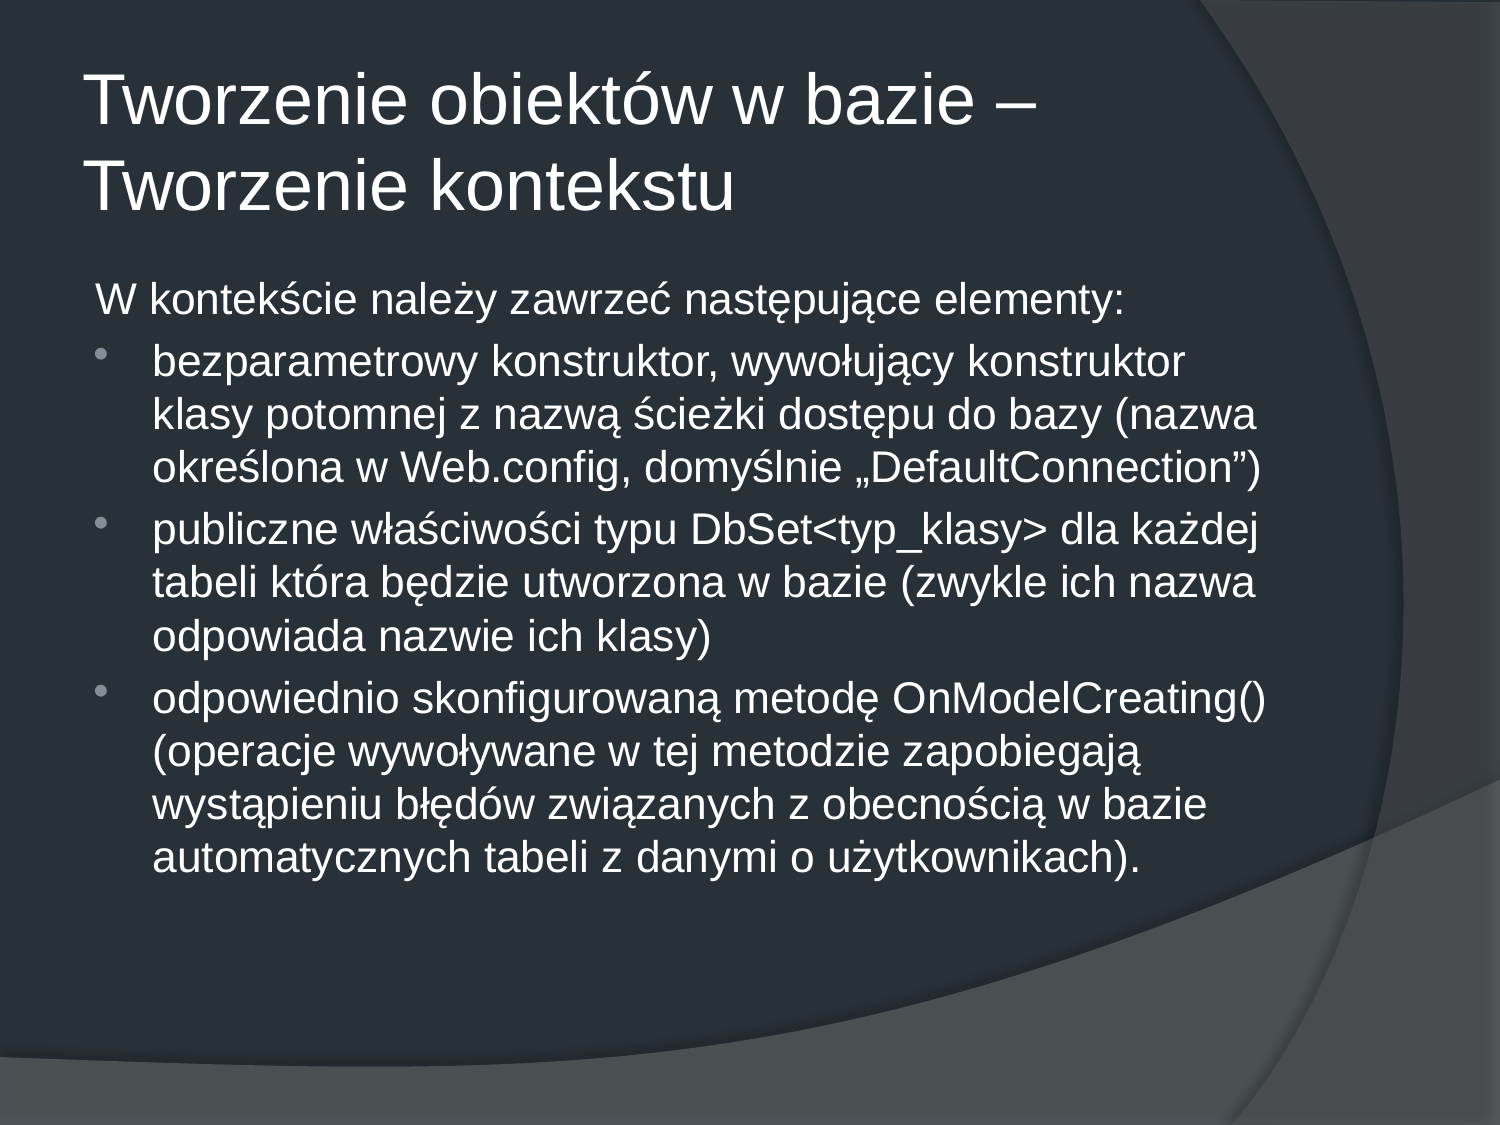

# Tworzenie obiektów w bazie – Tworzenie kontekstu
W kontekście należy zawrzeć następujące elementy:
bezparametrowy konstruktor, wywołujący konstruktor klasy potomnej z nazwą ścieżki dostępu do bazy (nazwa określona w Web.config, domyślnie „DefaultConnection”)
publiczne właściwości typu DbSet<typ_klasy> dla każdej tabeli która będzie utworzona w bazie (zwykle ich nazwa odpowiada nazwie ich klasy)
odpowiednio skonfigurowaną metodę OnModelCreating() (operacje wywoływane w tej metodzie zapobiegają wystąpieniu błędów związanych z obecnością w bazie automatycznych tabeli z danymi o użytkownikach).